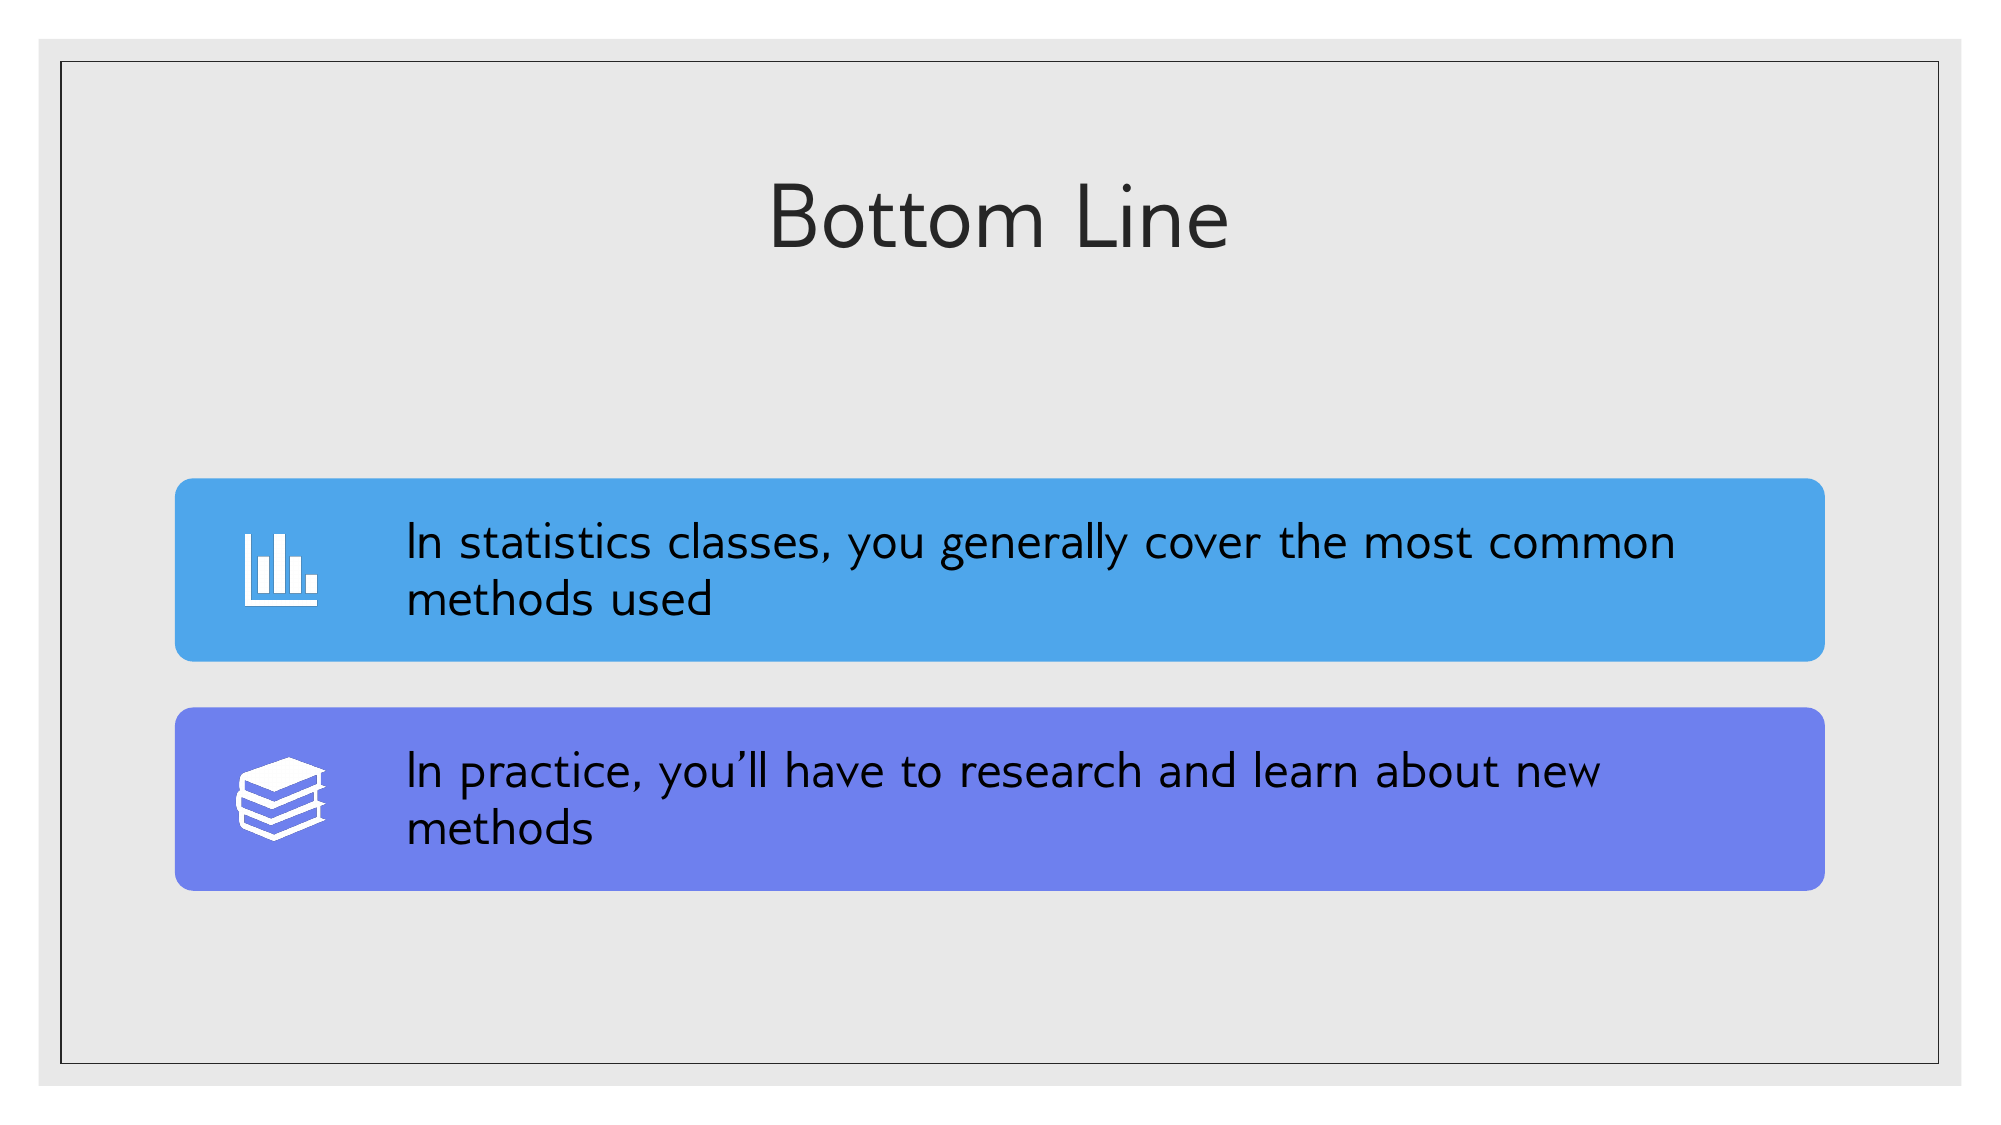

# Bottom Line
In statistics classes, you generally cover the most common methods used
In practice, you’ll have to research and learn about new methods